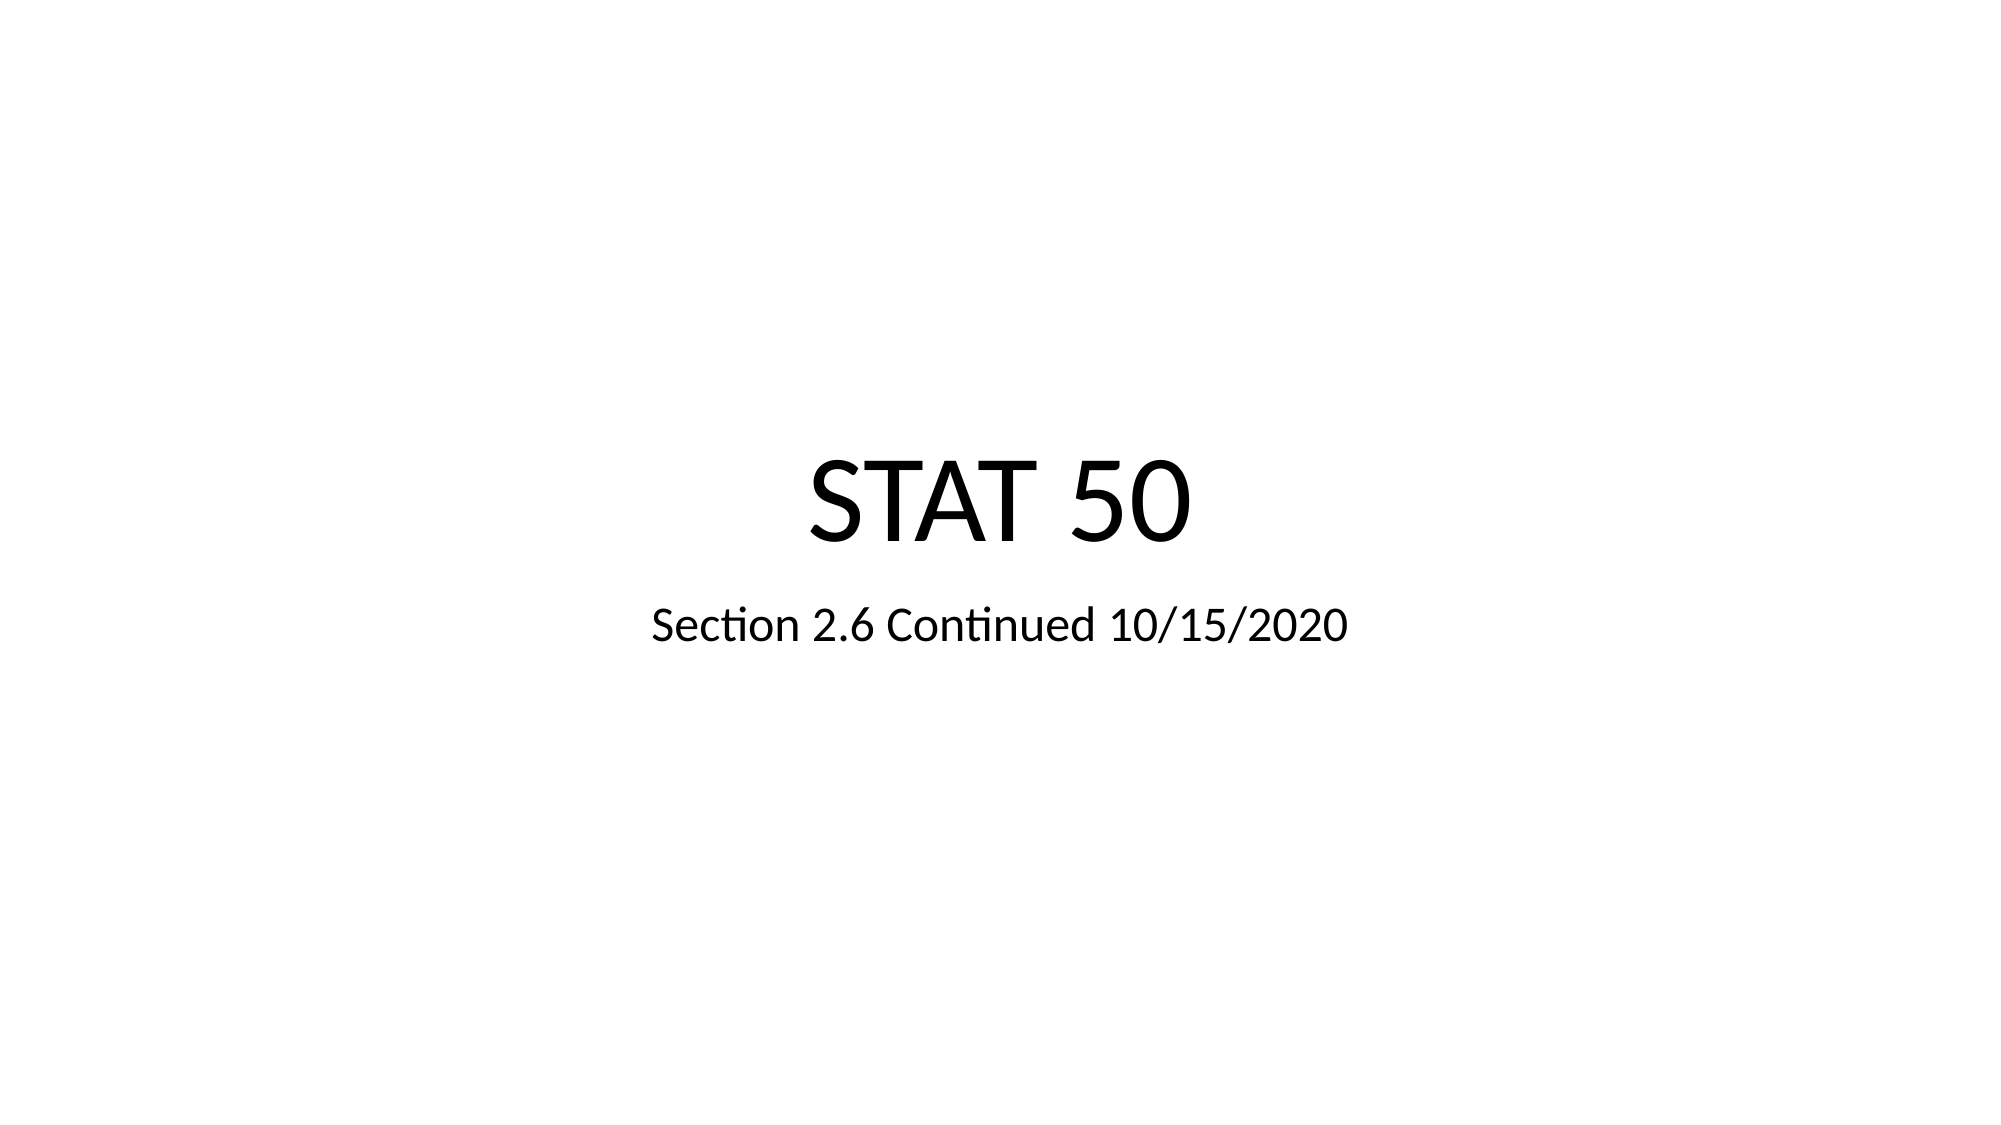

# STAT 50
Section 2.6 Continued 10/15/2020